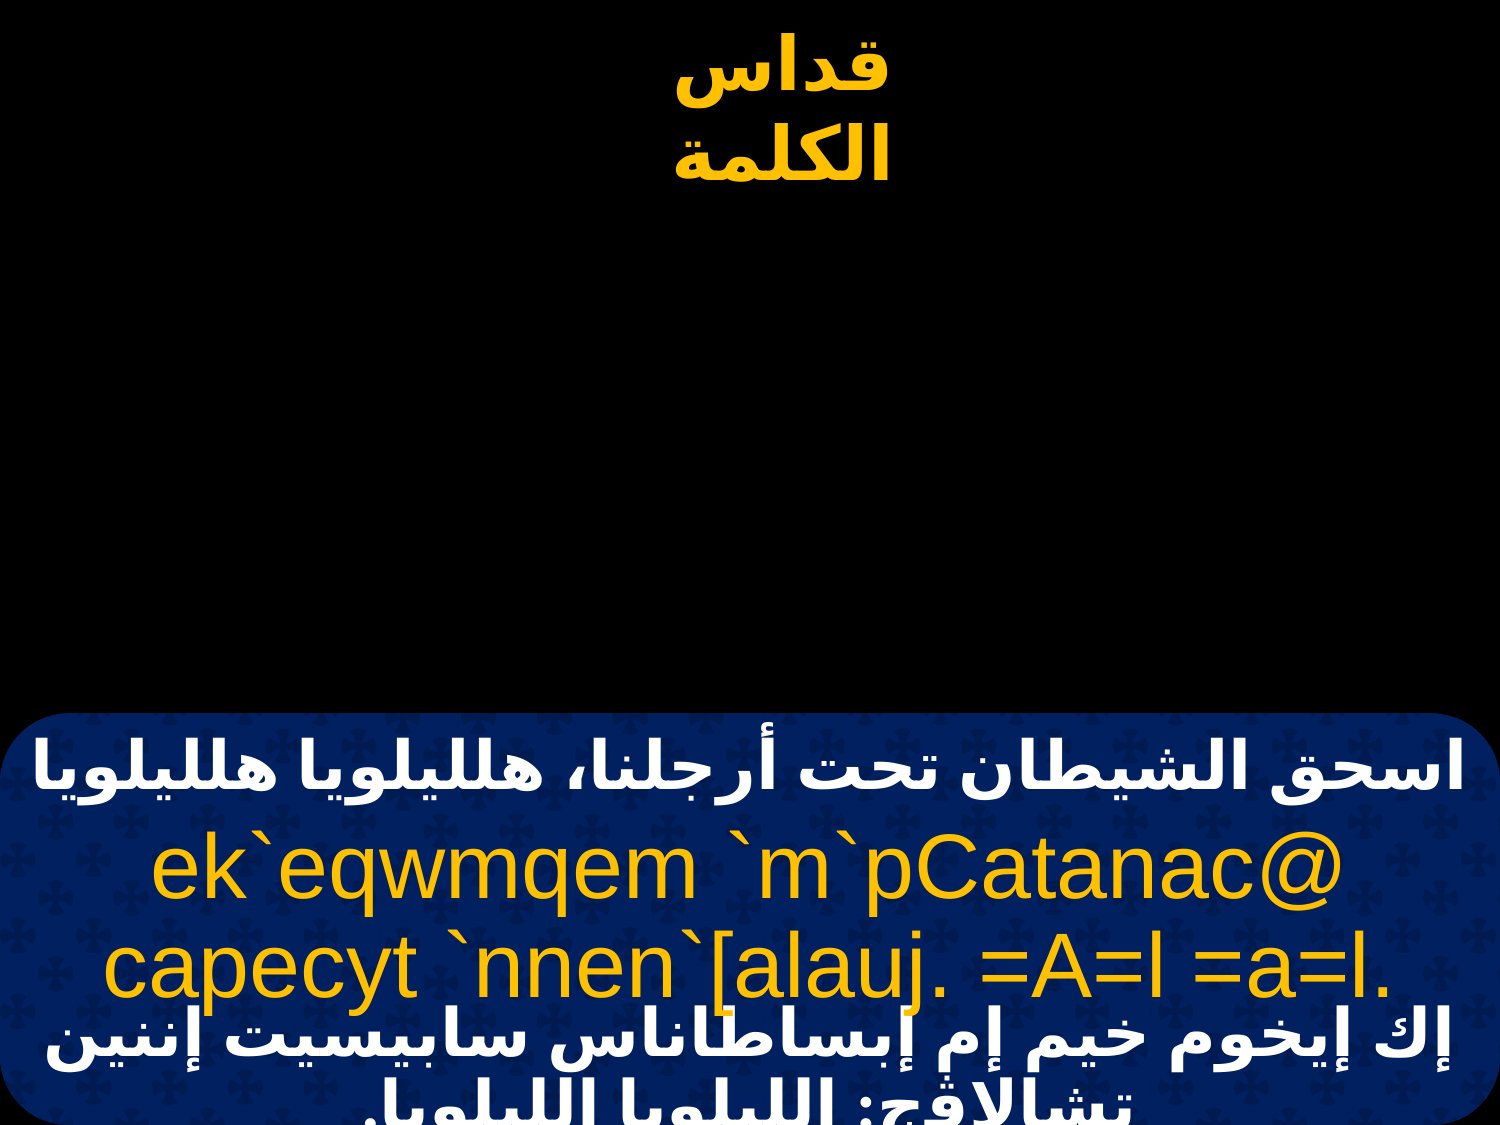

# اسحق الشيطان تحت أرجلنا، هلليلويا هلليلويا
ek`eqwmqem `m`pCatanac@ capecyt `nnen`[alauj. =A=l =a=l.
إك إيخوم خيم إم إبساطاناس سابيسيت إننين تشالاﭬج: الليلويا الليلويا.